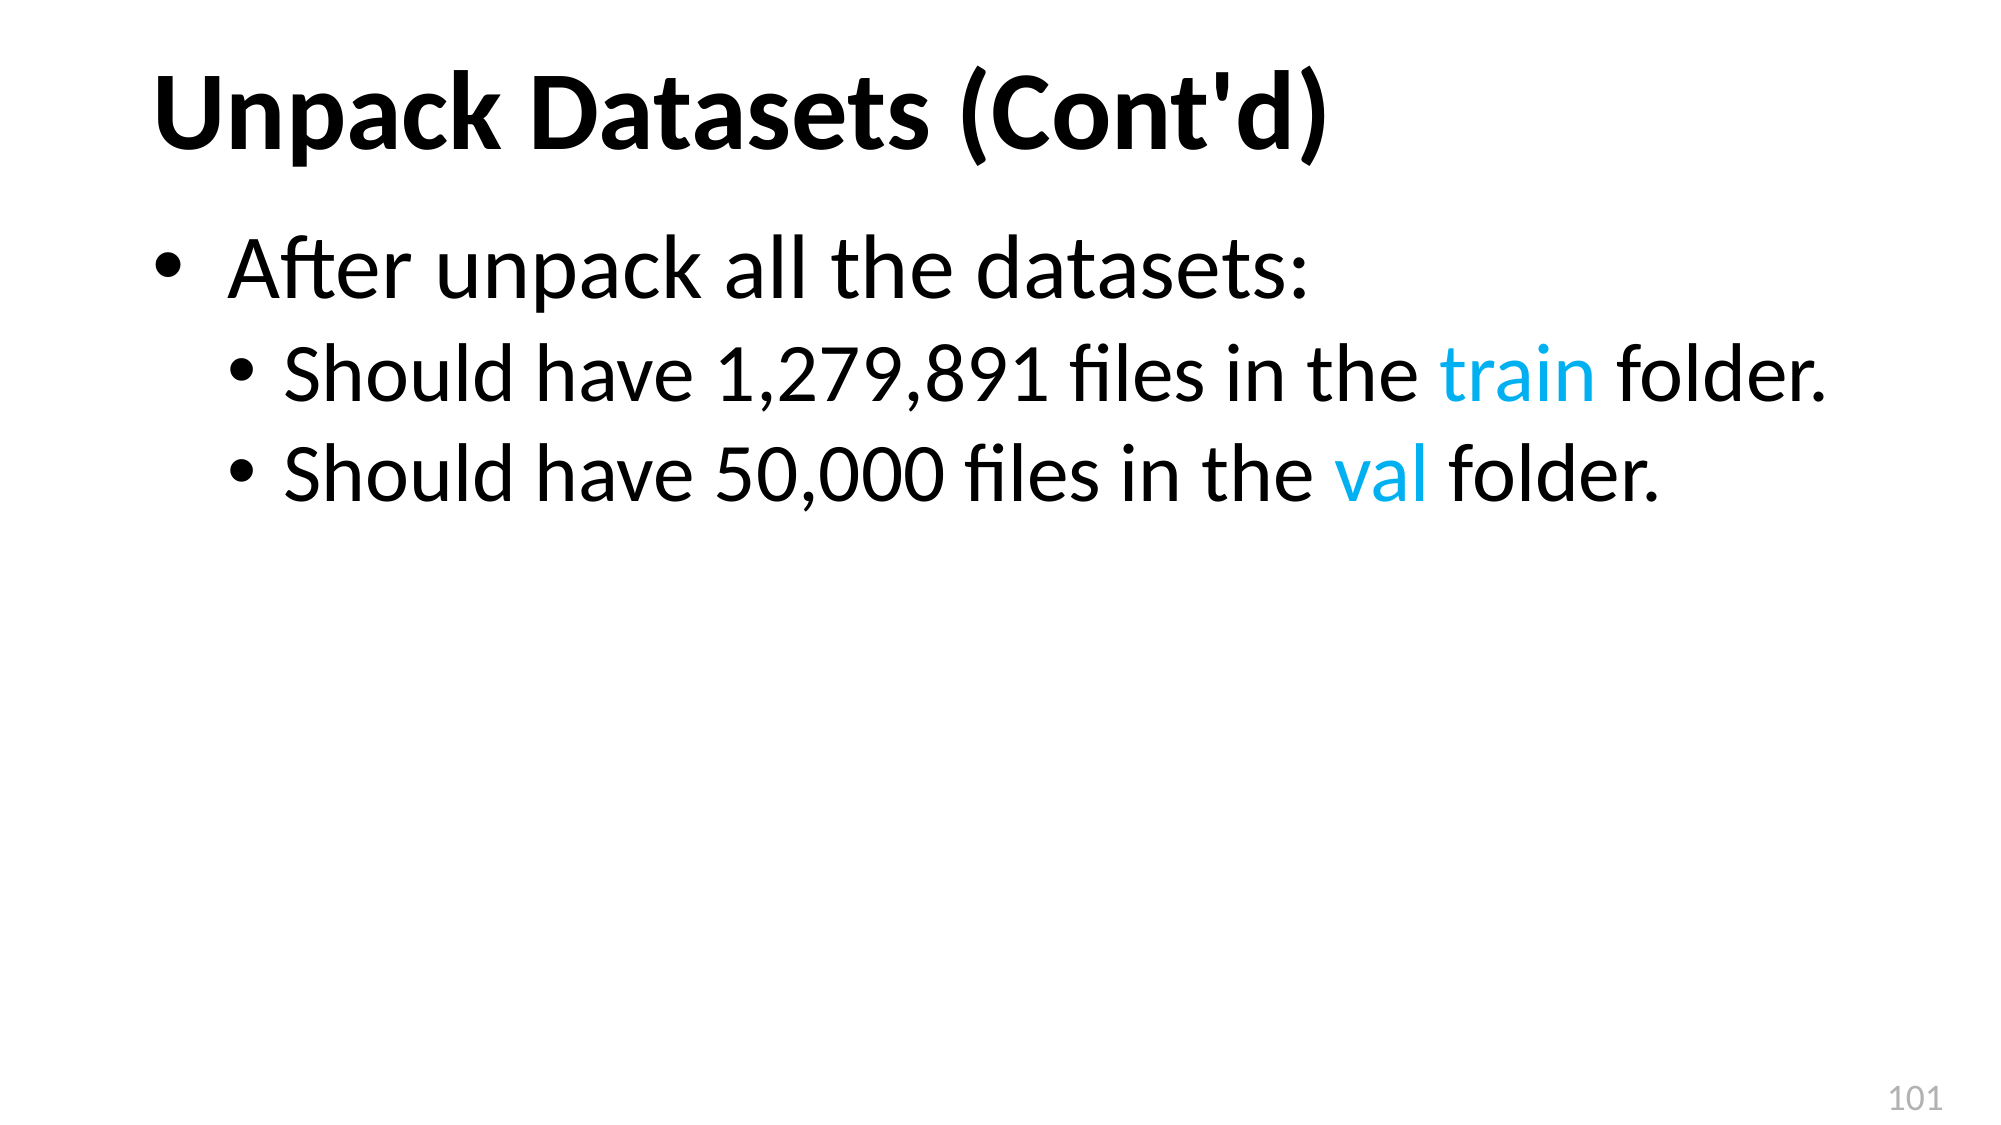

# Unpack Datasets (Cont'd)
After unpack all the datasets:
Should have 1,279,891 files in the train folder.
Should have 50,000 files in the val folder.
101